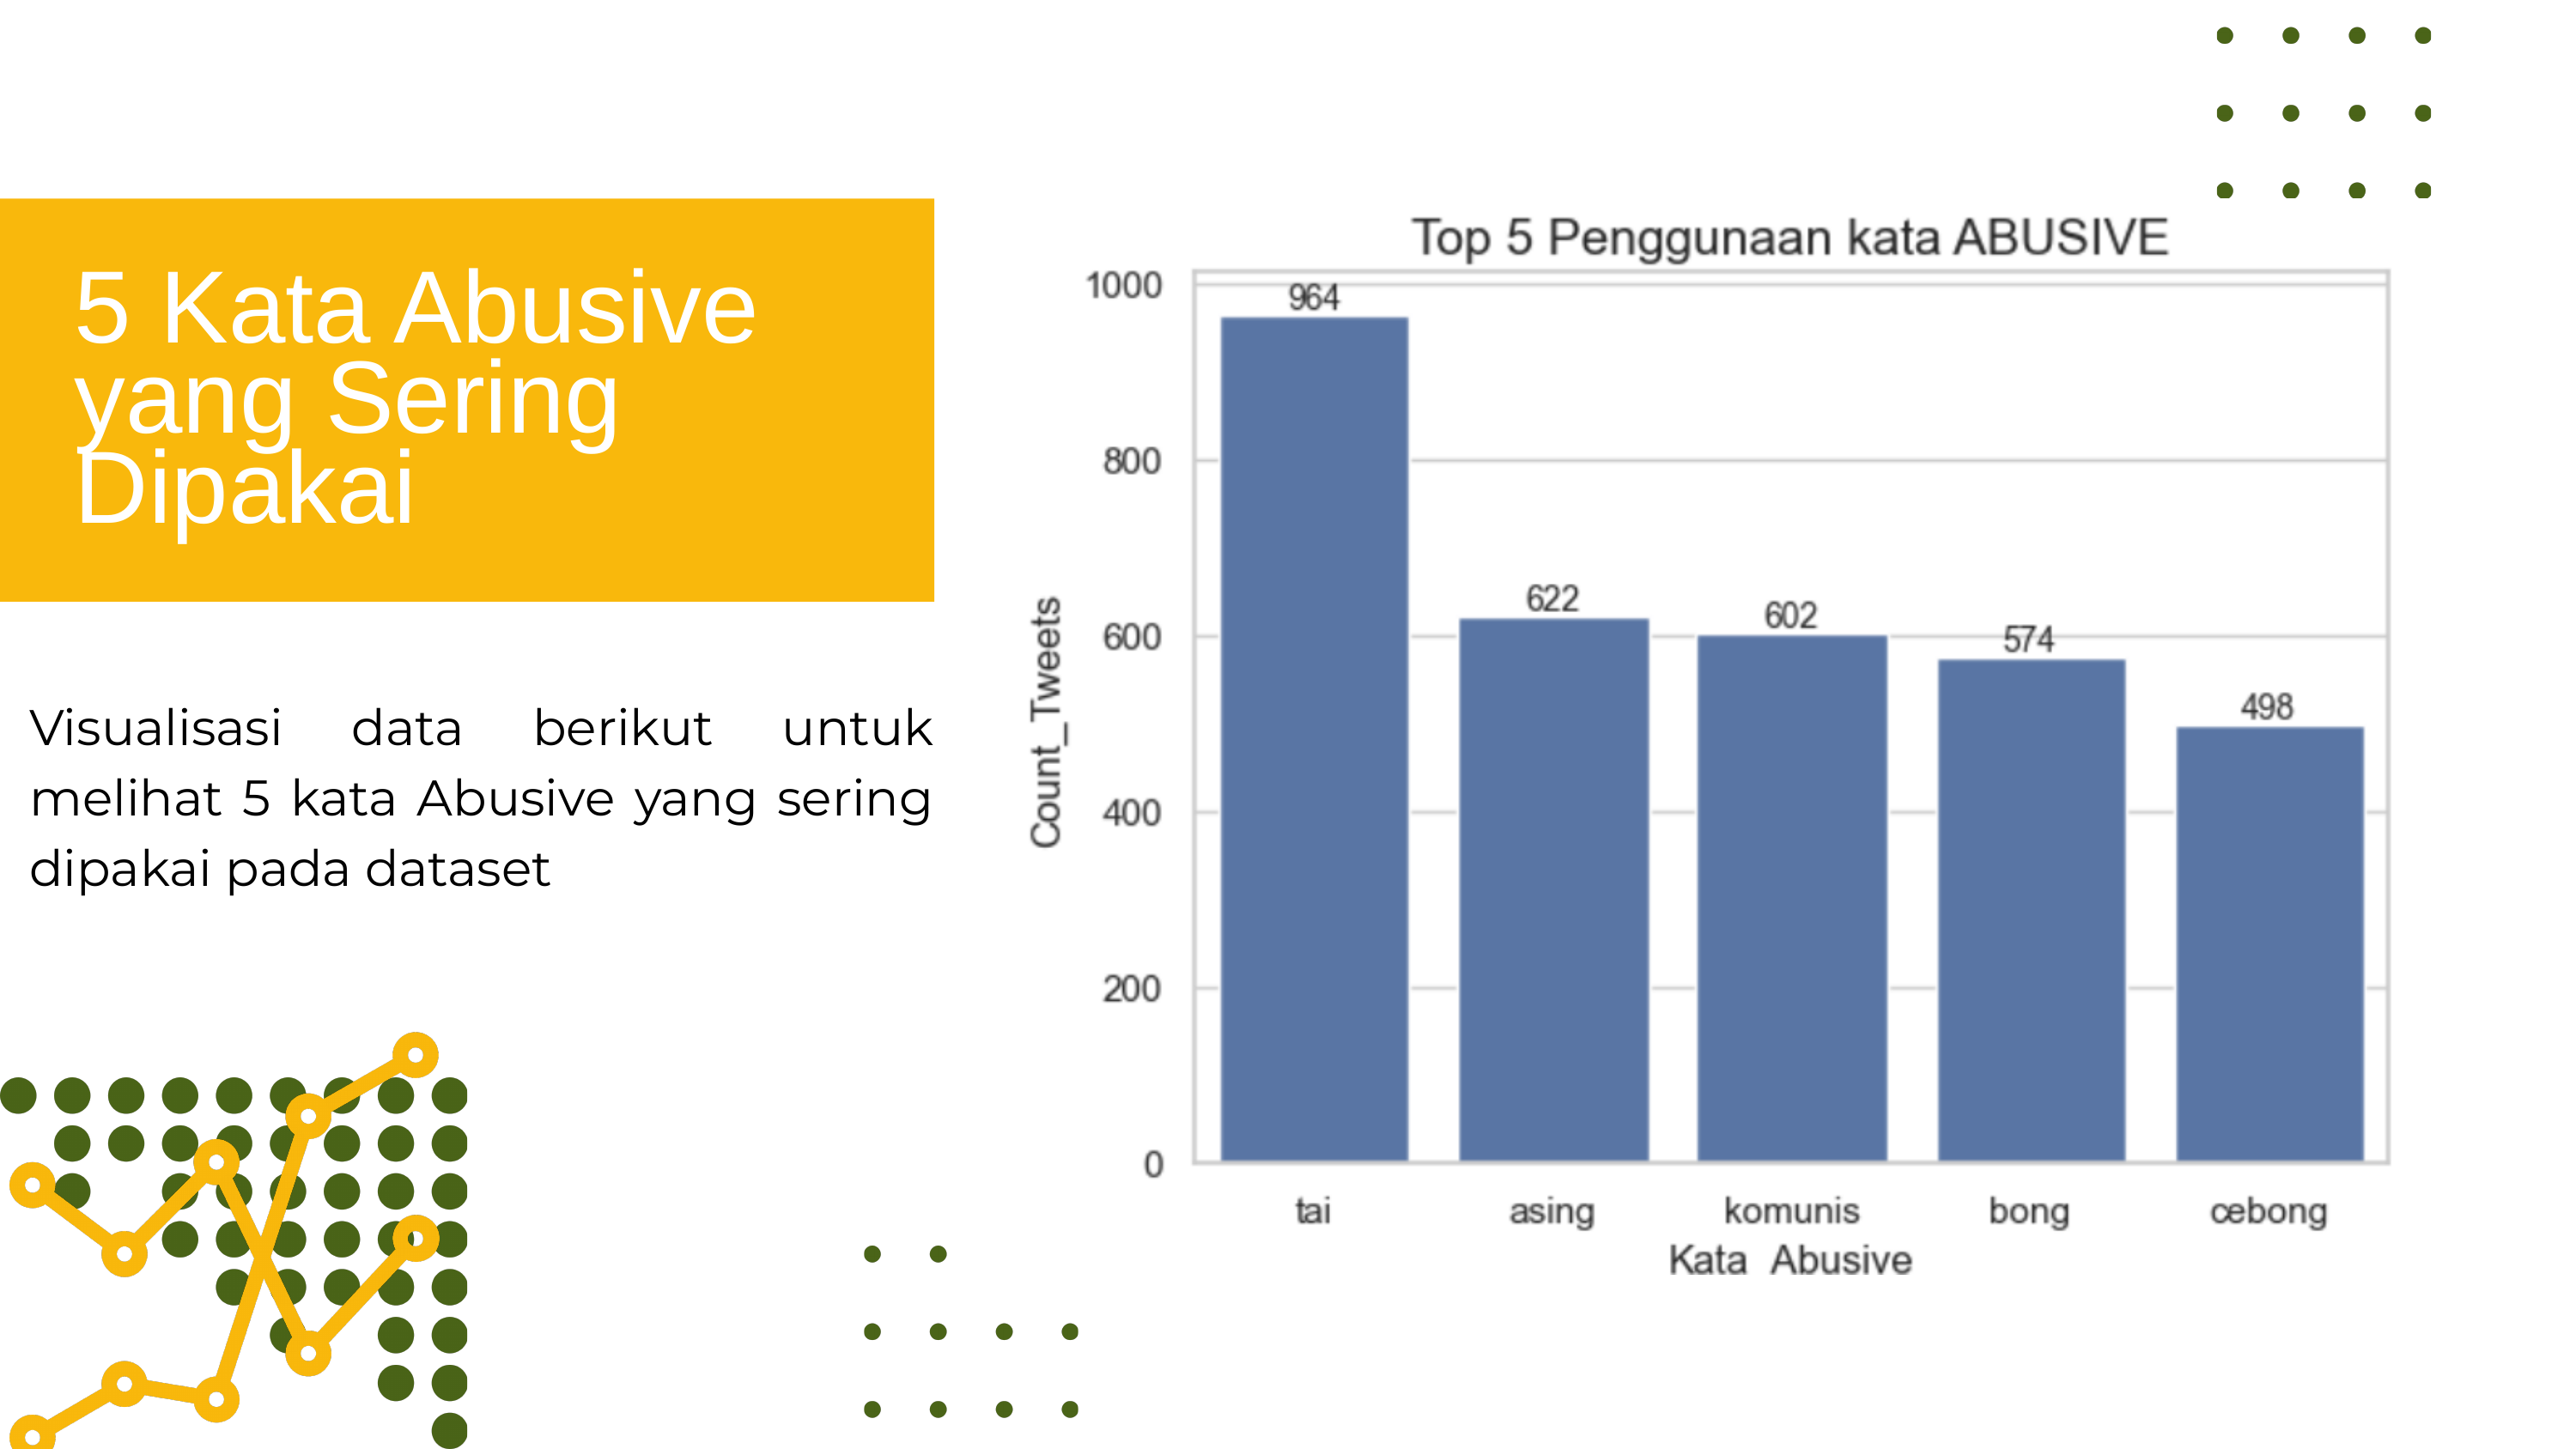

5 Kata Abusive yang Sering
Dipakai
Visualisasi data berikut untuk melihat 5 kata Abusive yang sering dipakai pada dataset